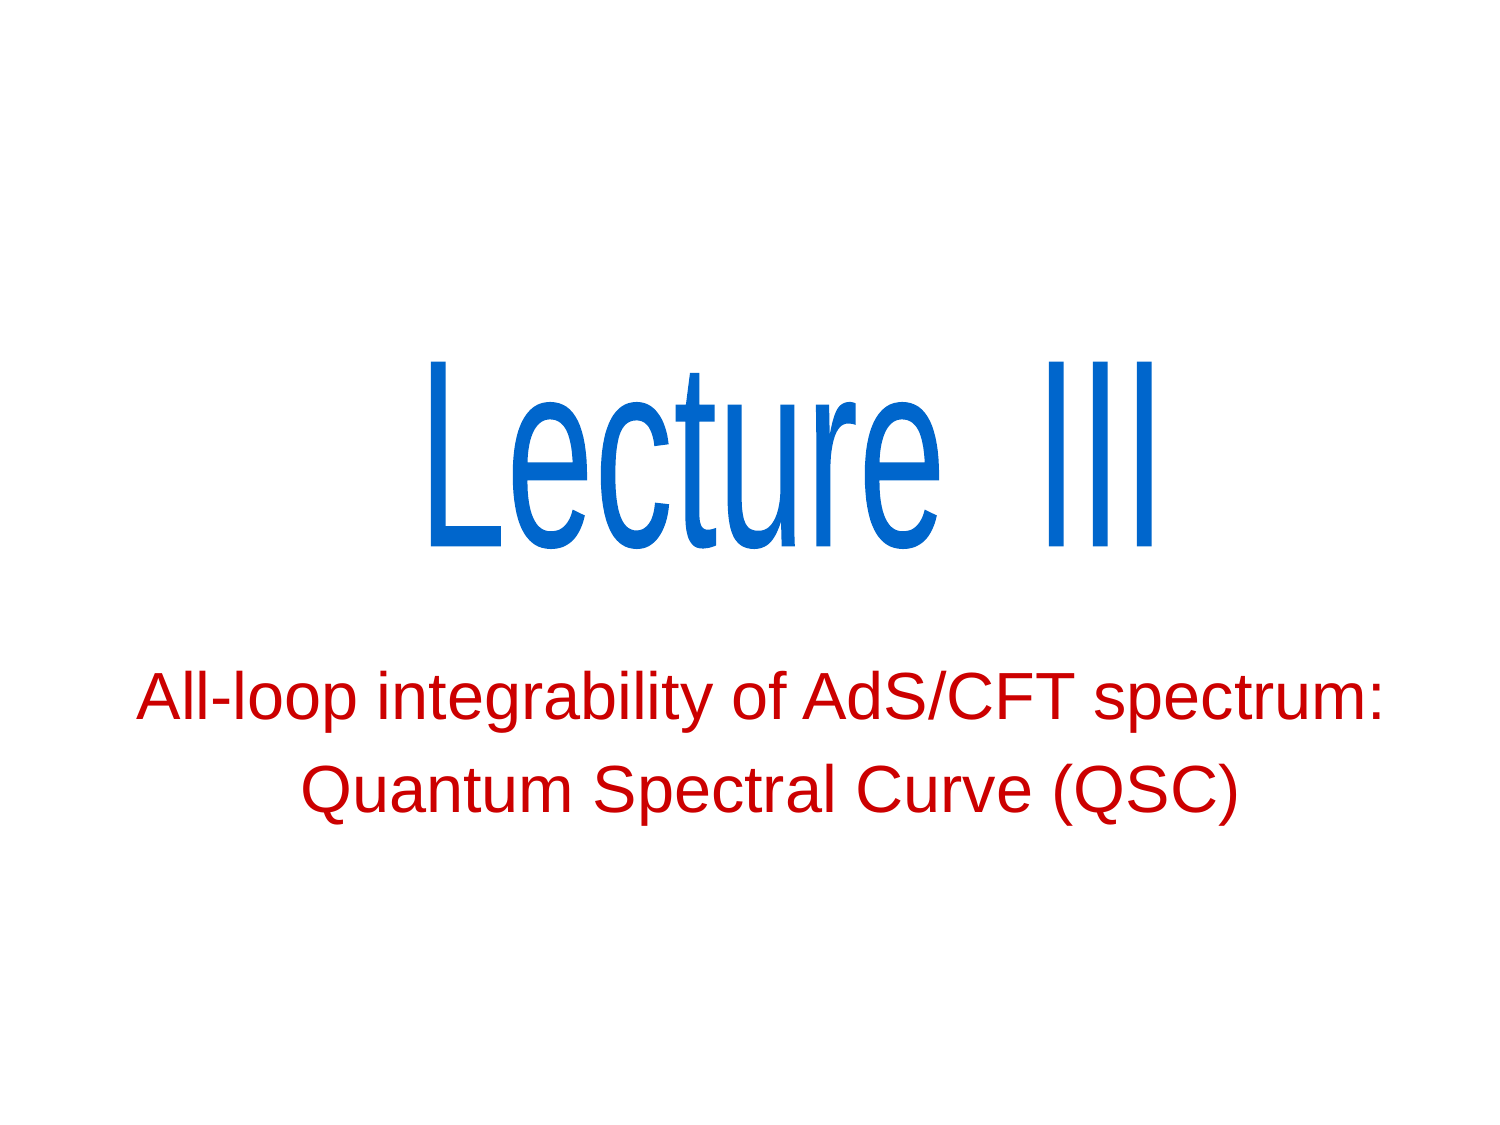

Lecture  III
All-loop integrability of AdS/CFT spectrum:
 Quantum Spectral Curve (QSC)